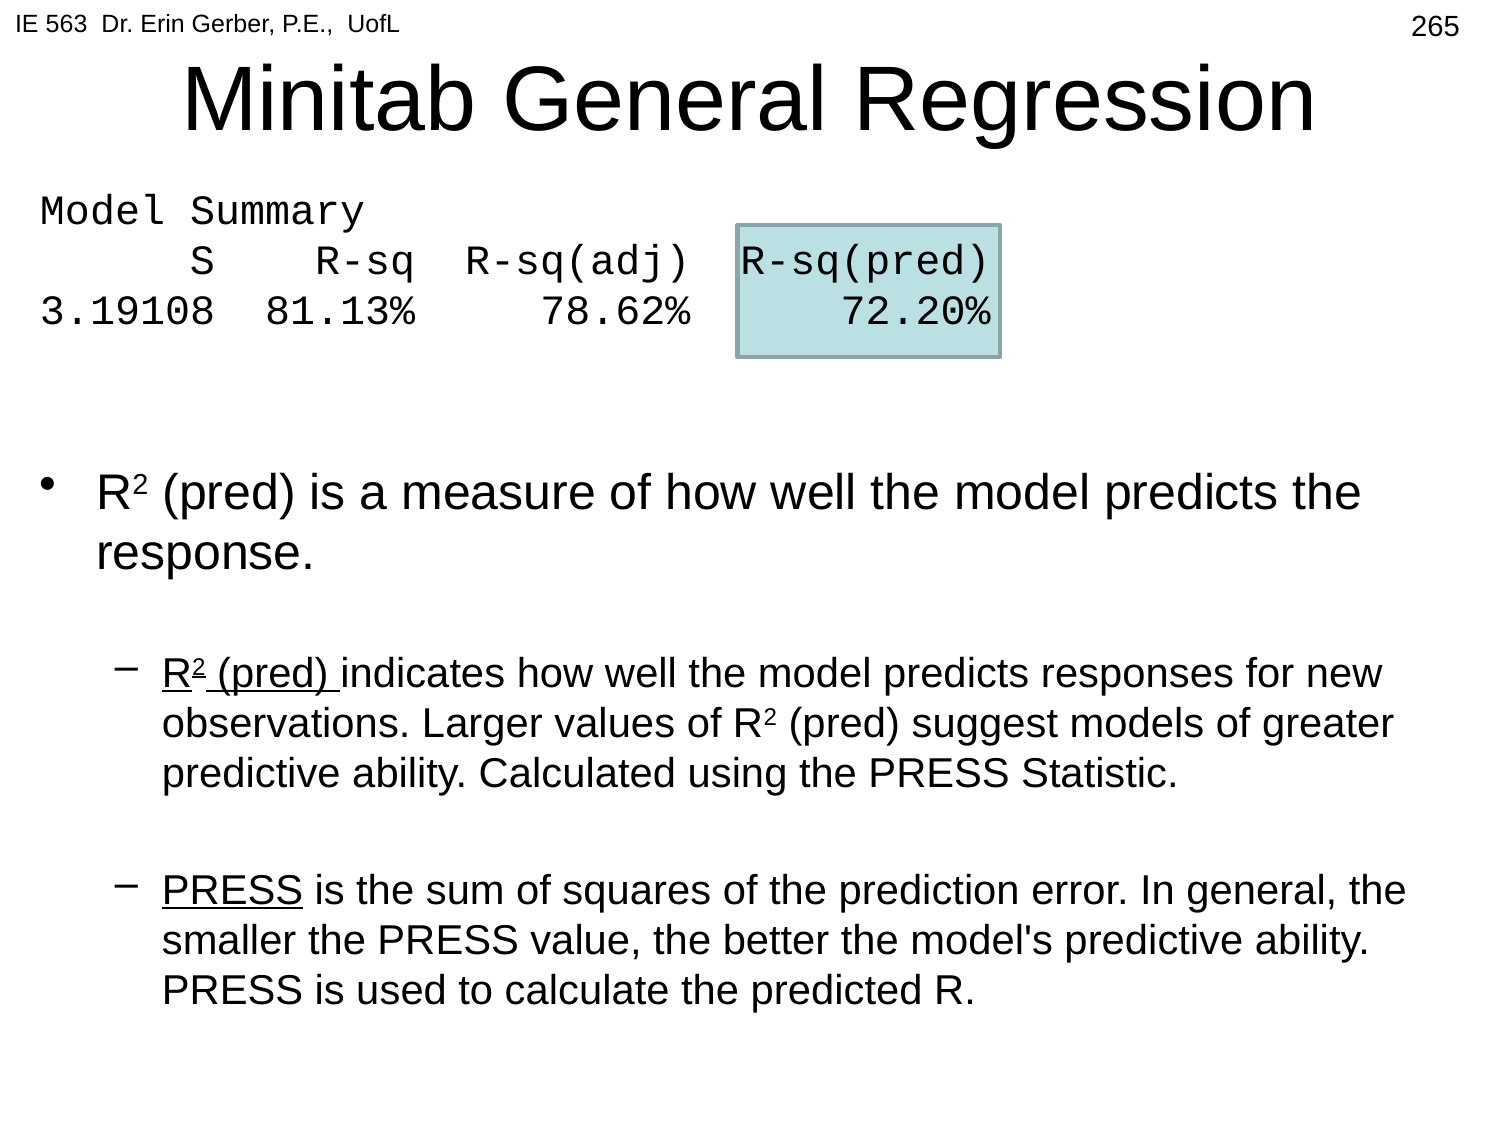

IE 563  Dr. Erin Gerber, P.E.,  UofL
# Minitab General Regression
265
Model Summary
      S    R-sq  R-sq(adj)  R-sq(pred)
3.19108  81.13%     78.62%      72.20%

R2 (pred) is a measure of how well the model predicts the response.

R2 (pred) indicates how well the model predicts responses for new observations. Larger values of R2 (pred) suggest models of greater predictive ability. Calculated using the PRESS Statistic.

PRESS is the sum of squares of the prediction error. In general, the smaller the PRESS value, the better the model's predictive ability. PRESS is used to calculate the predicted R.